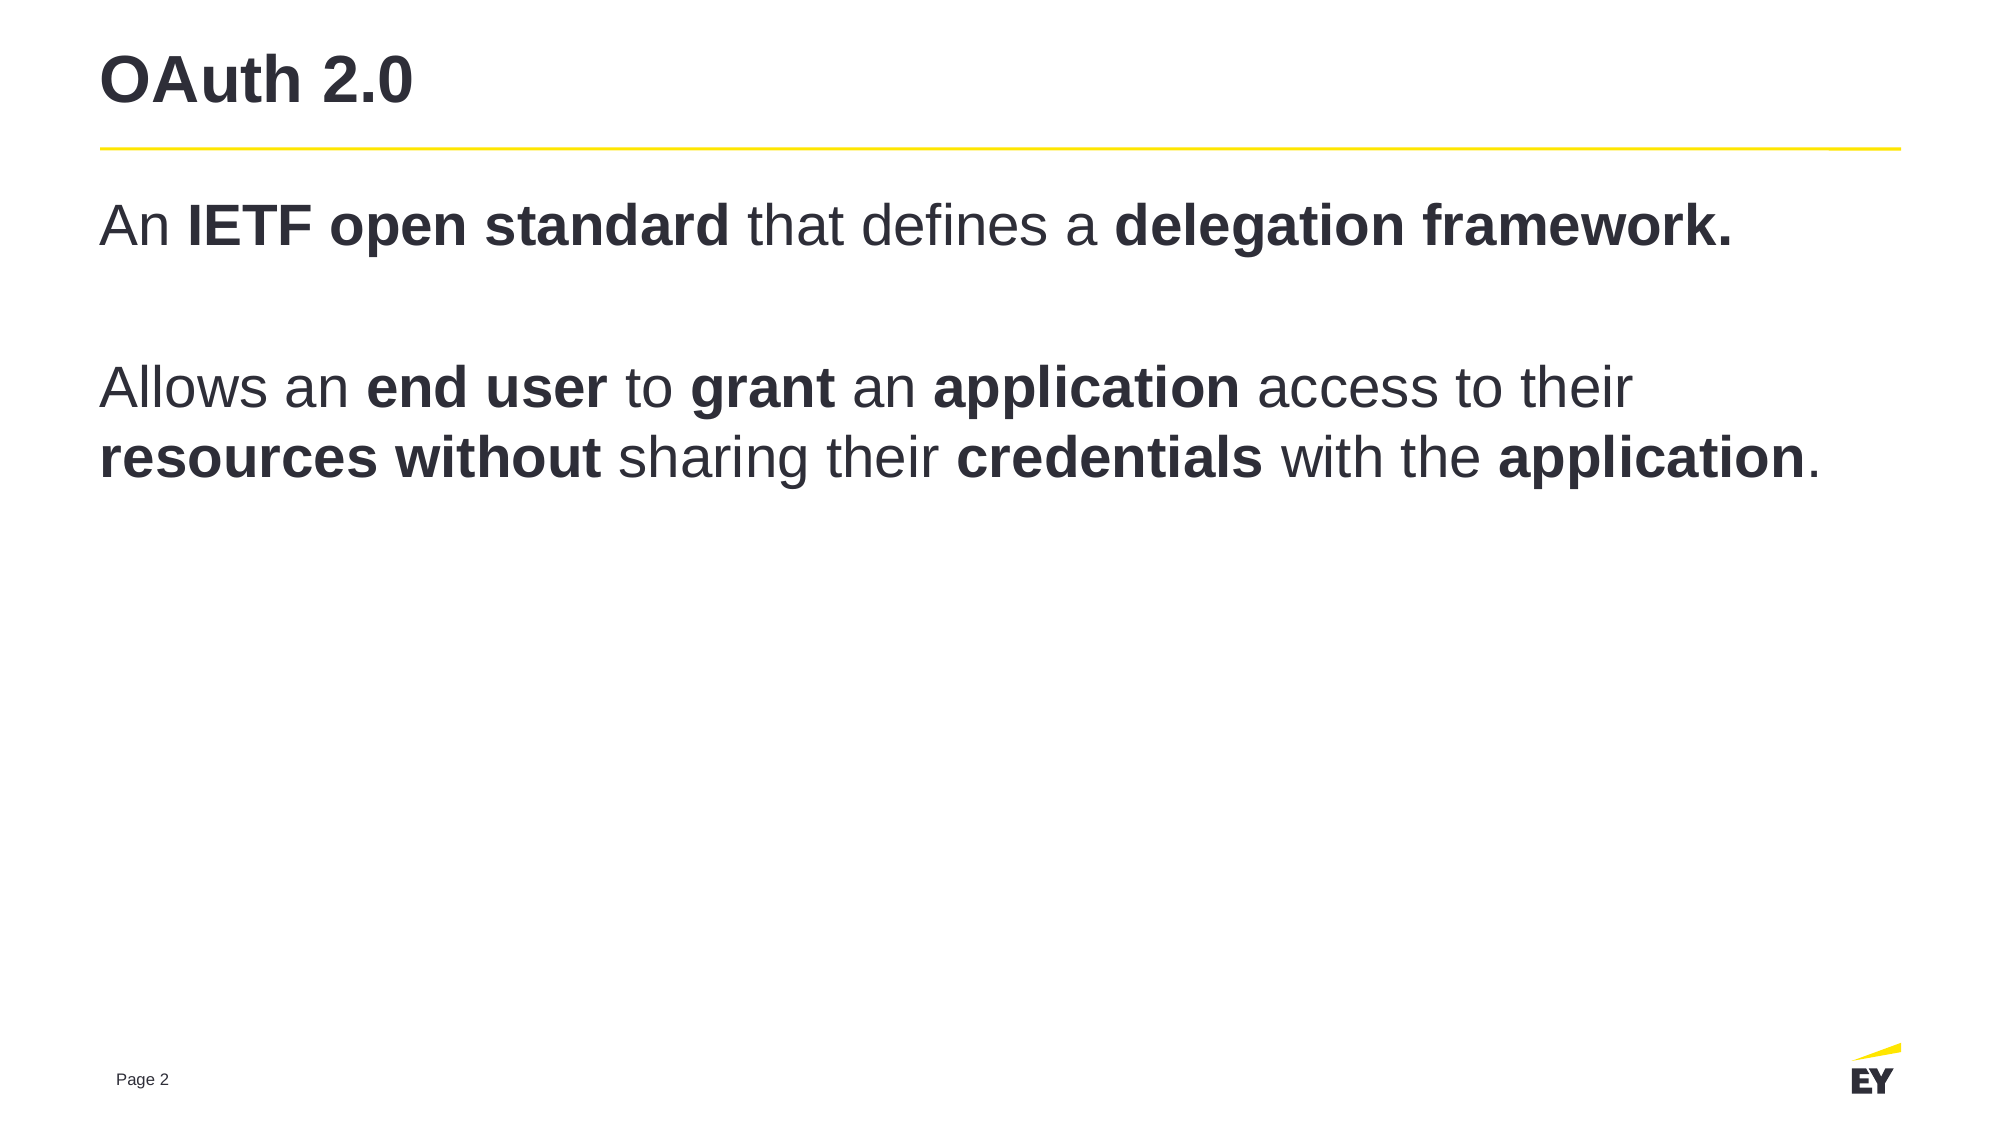

# OAuth 2.0
An IETF open standard that defines a delegation framework.

Allows an end user to grant an application access to their resources without sharing their credentials with the application.
Page 2